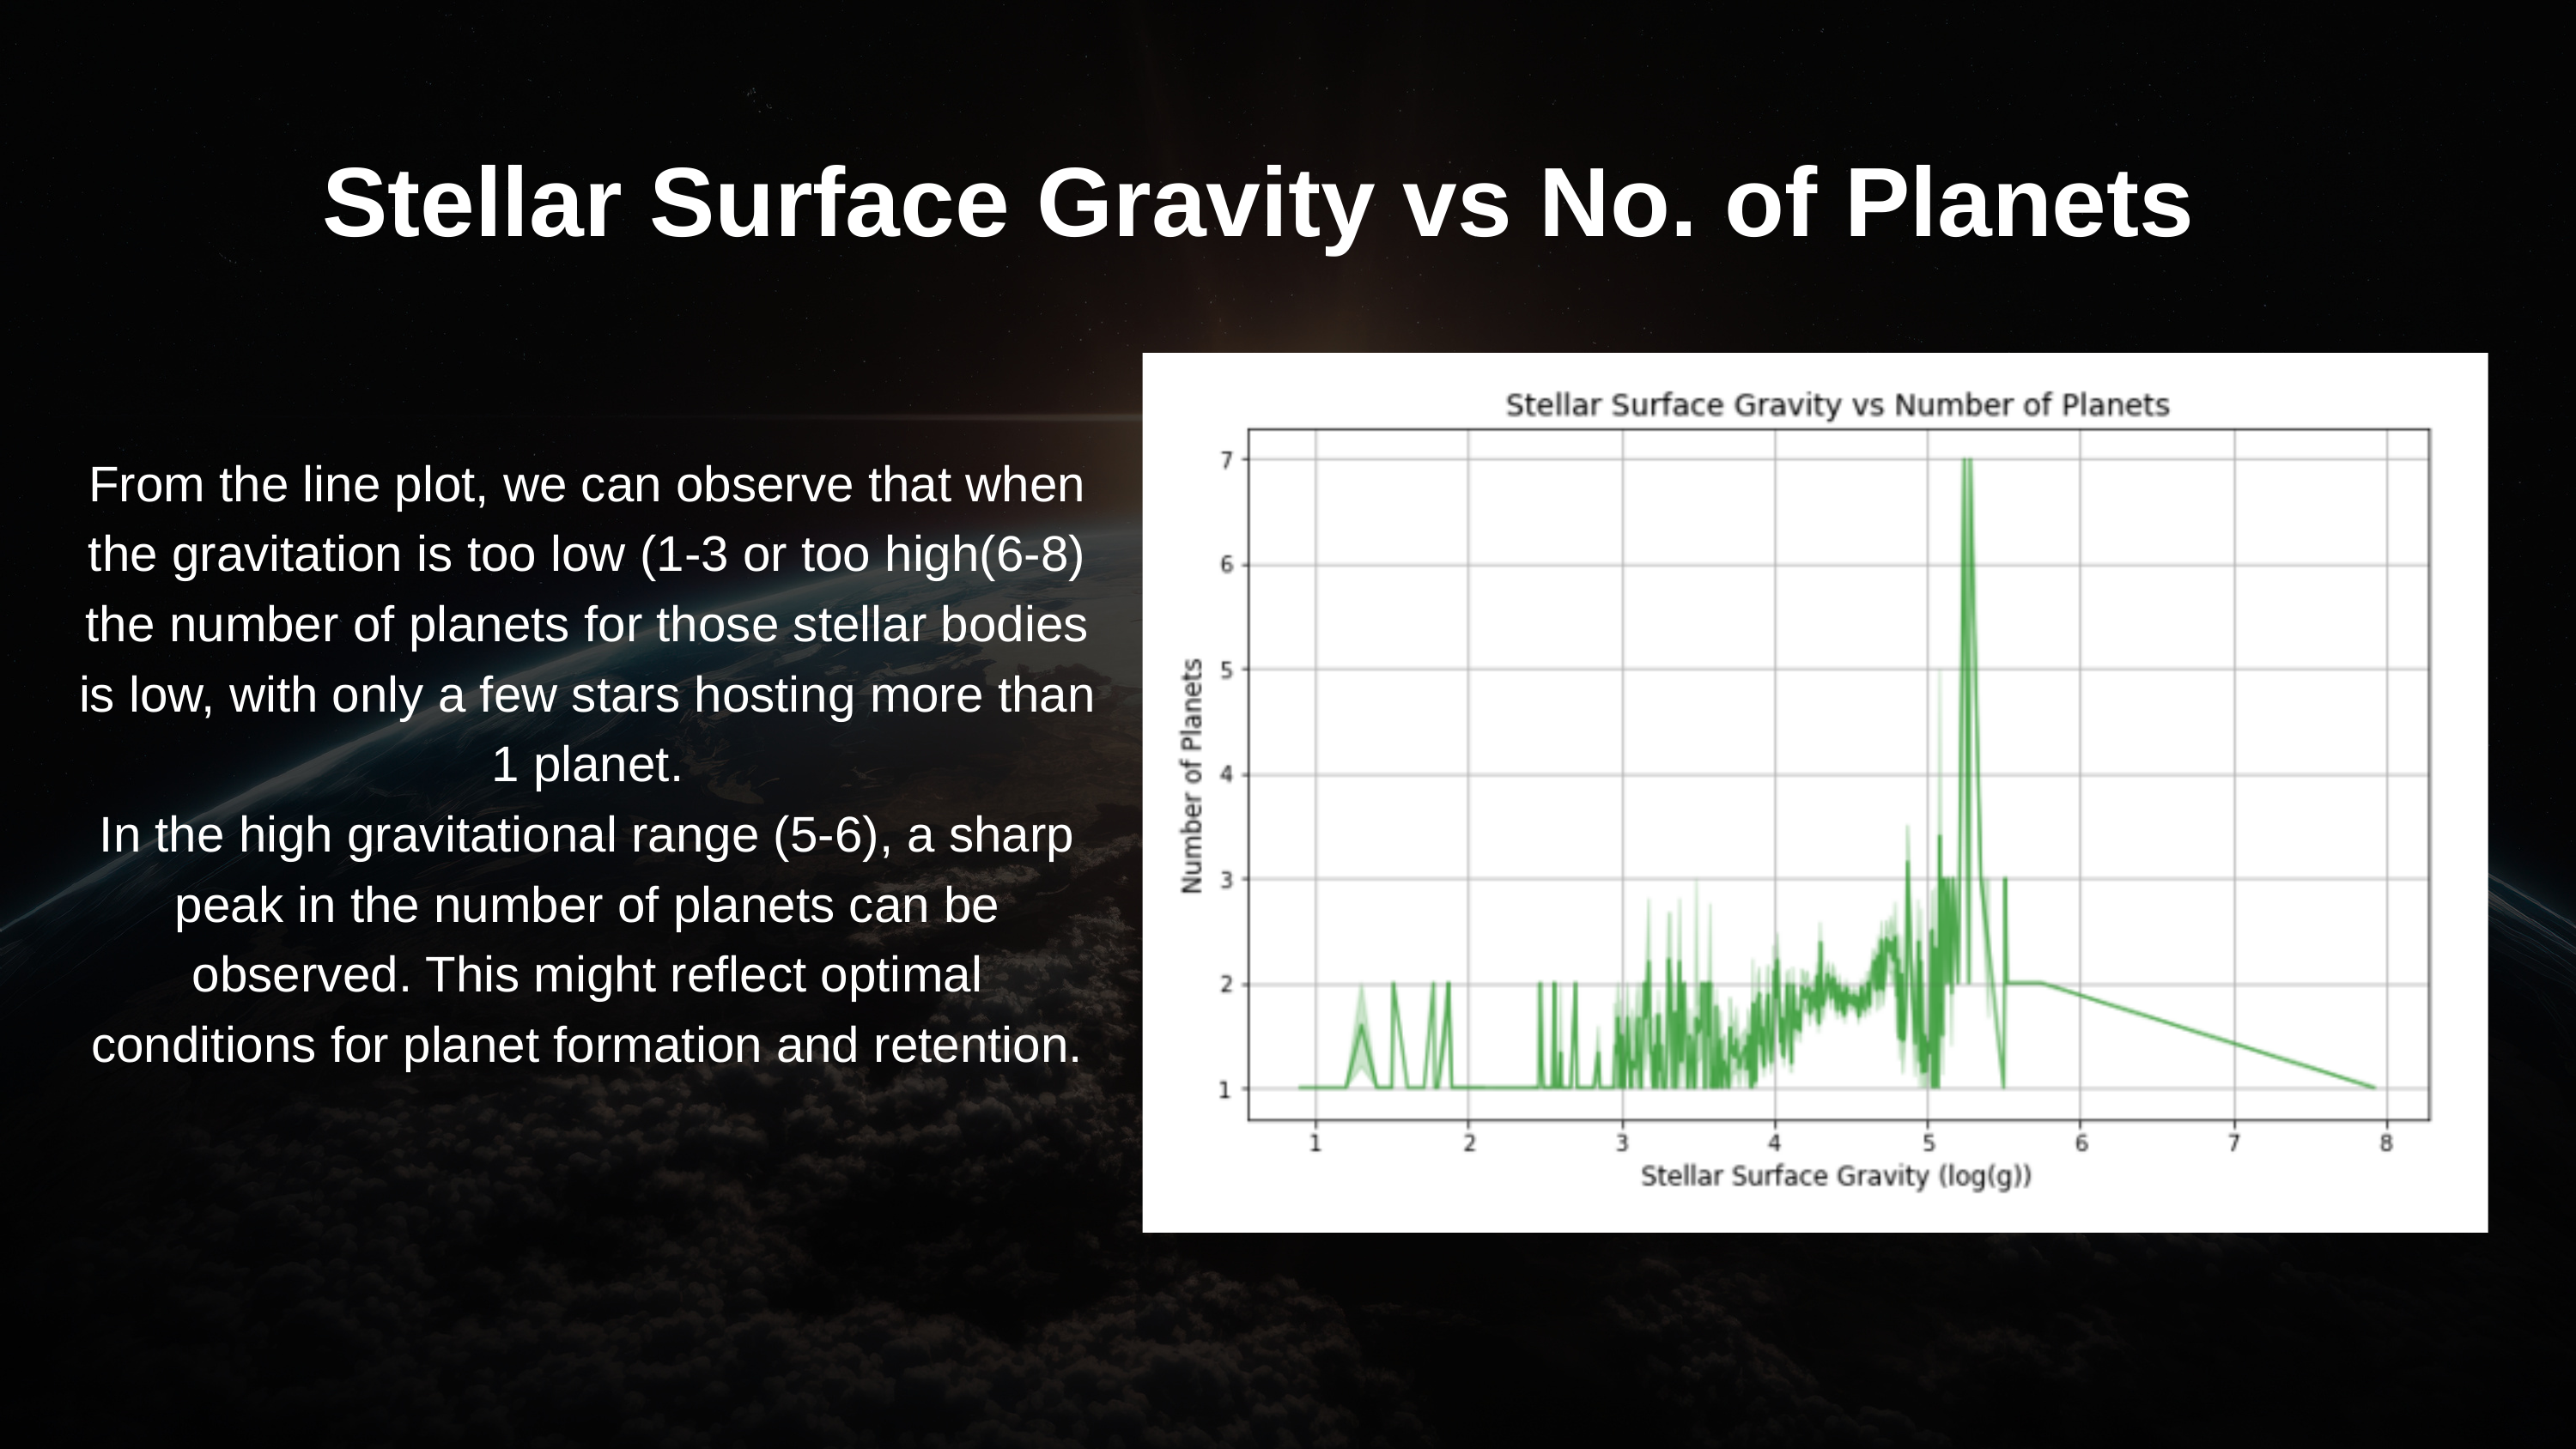

Stellar Surface Gravity vs No. of Planets

From the line plot, we can observe that when the gravitation is too low (1-3 or too high(6-8) the number of planets for those stellar bodies is low, with only a few stars hosting more than 1 planet.
In the high gravitational range (5-6), a sharp peak in the number of planets can be observed. This might reflect optimal conditions for planet formation and retention.